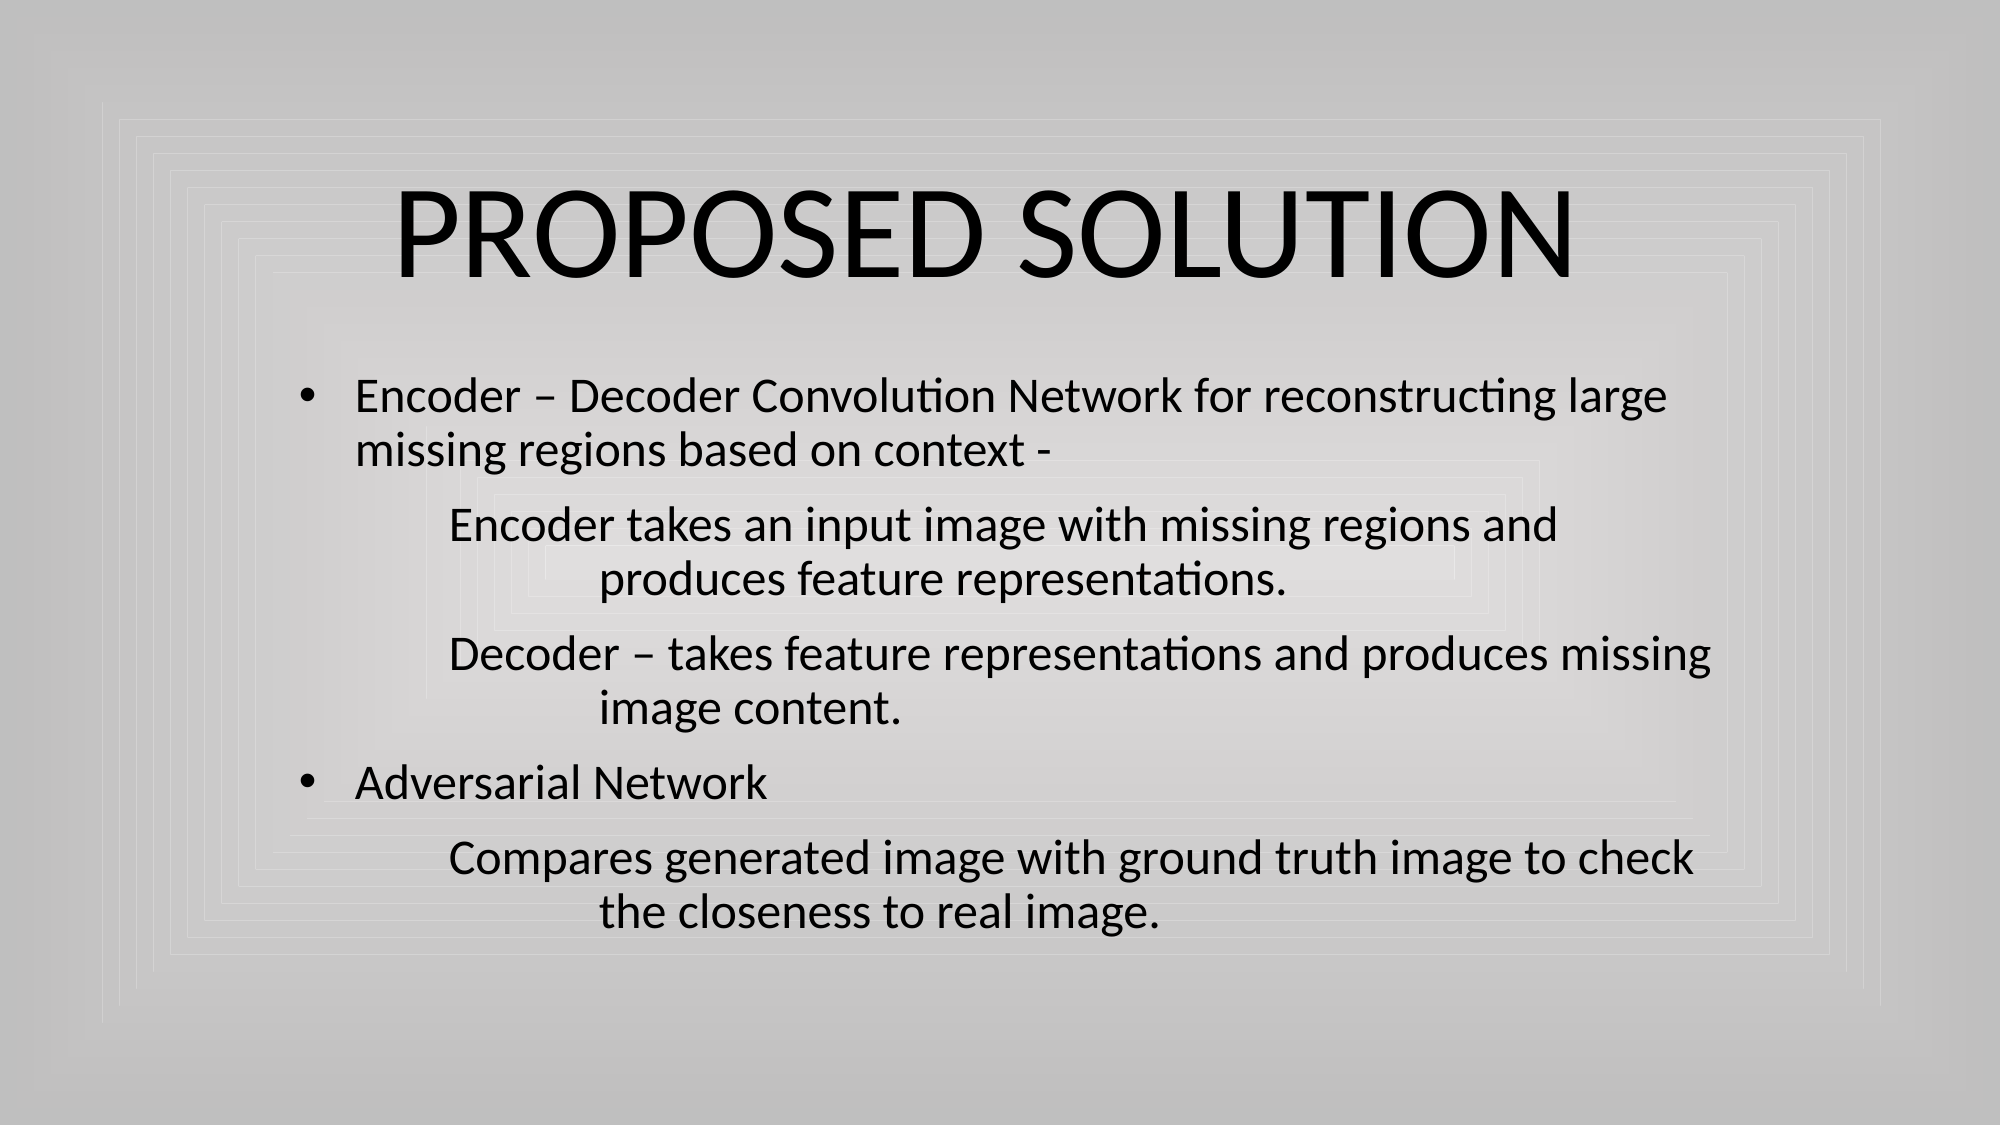

# PROPOSED SOLUTION
Encoder – Decoder Convolution Network for reconstructing large missing regions based on context -
	Encoder takes an input image with missing regions and 			produces feature representations.
	Decoder – takes feature representations and produces missing  		image content.
Adversarial Network
	Compares generated image with ground truth image to check 		the closeness to real image.